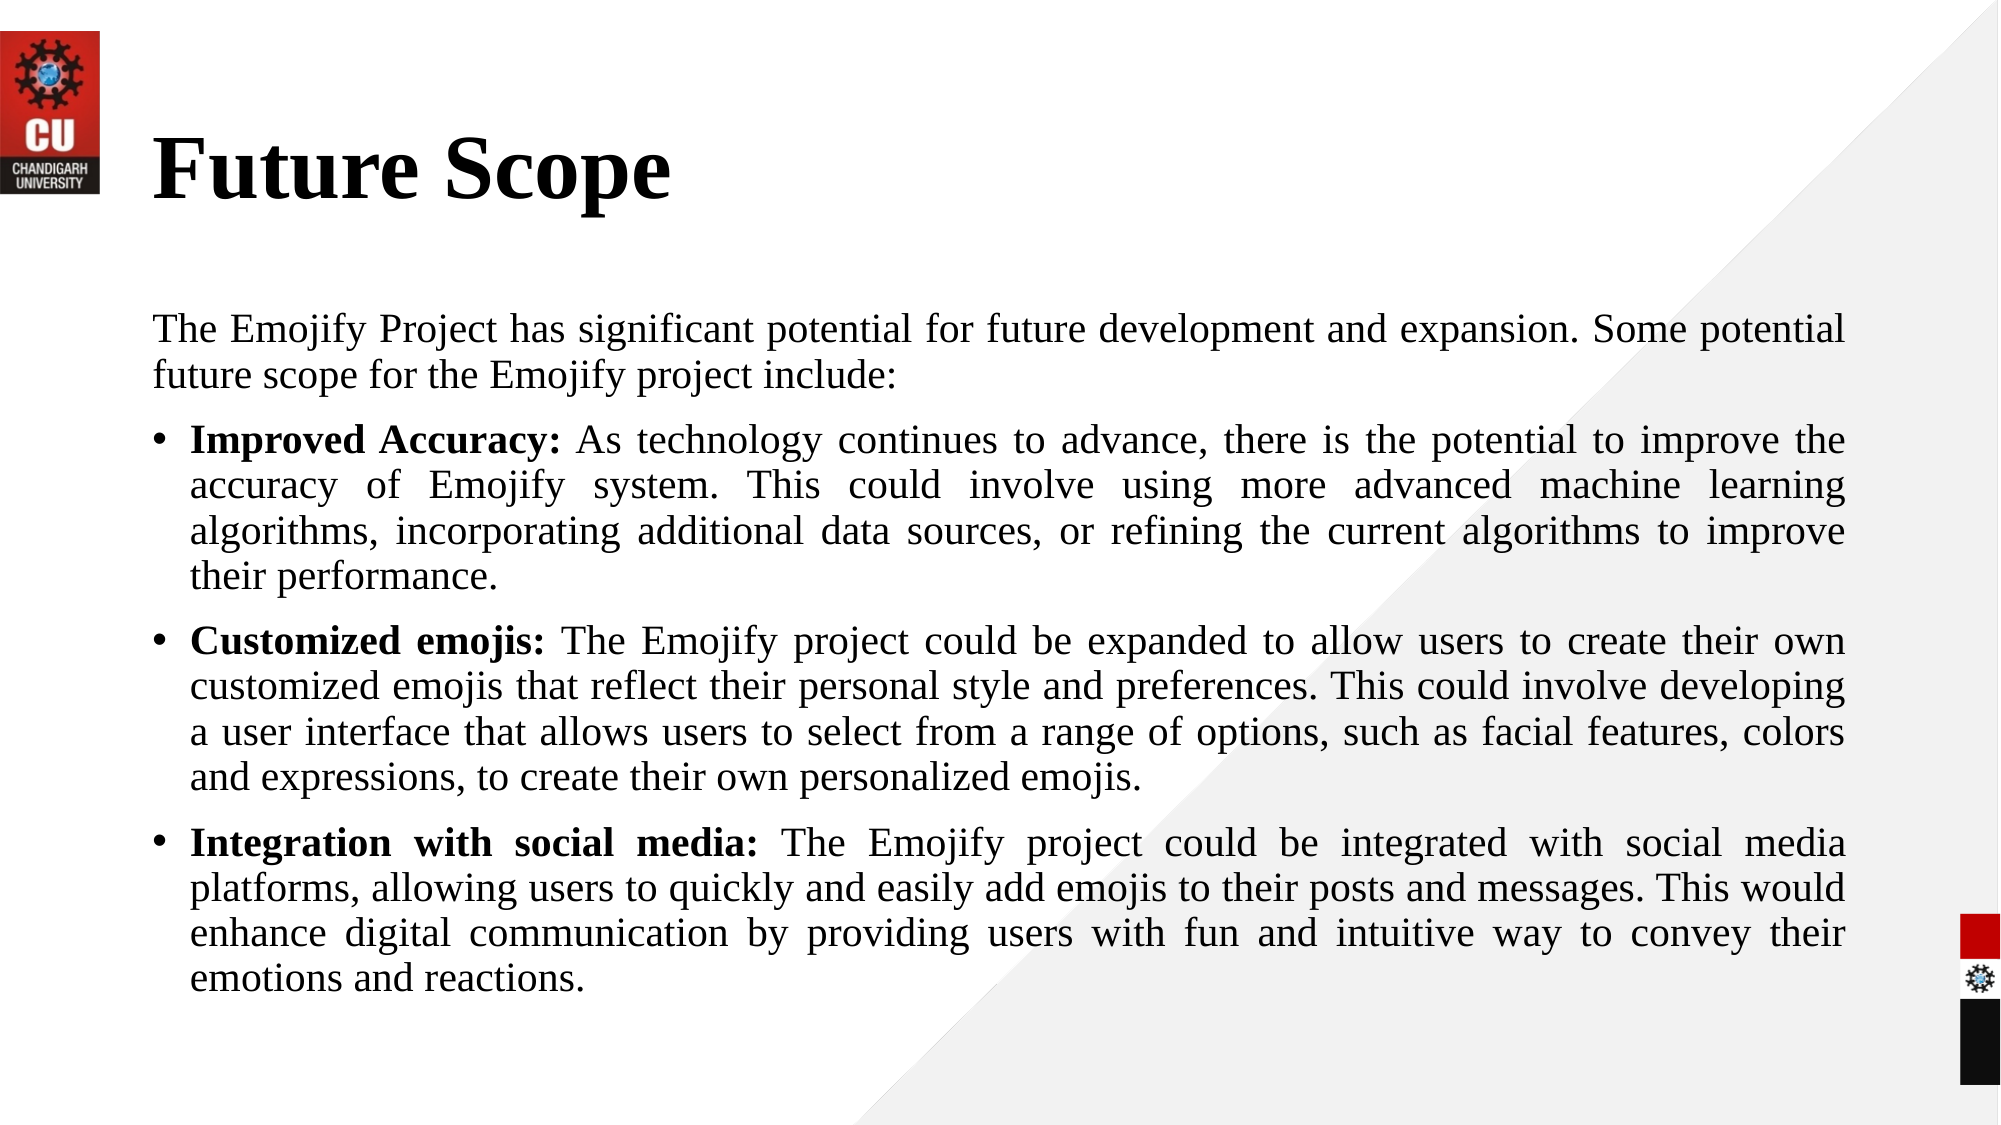

# Future Scope
The Emojify Project has significant potential for future development and expansion. Some potential future scope for the Emojify project include:
Improved Accuracy: As technology continues to advance, there is the potential to improve the accuracy of Emojify system. This could involve using more advanced machine learning algorithms, incorporating additional data sources, or refining the current algorithms to improve their performance.
Customized emojis: The Emojify project could be expanded to allow users to create their own customized emojis that reflect their personal style and preferences. This could involve developing a user interface that allows users to select from a range of options, such as facial features, colors and expressions, to create their own personalized emojis.
Integration with social media: The Emojify project could be integrated with social media platforms, allowing users to quickly and easily add emojis to their posts and messages. This would enhance digital communication by providing users with fun and intuitive way to convey their emotions and reactions.

18